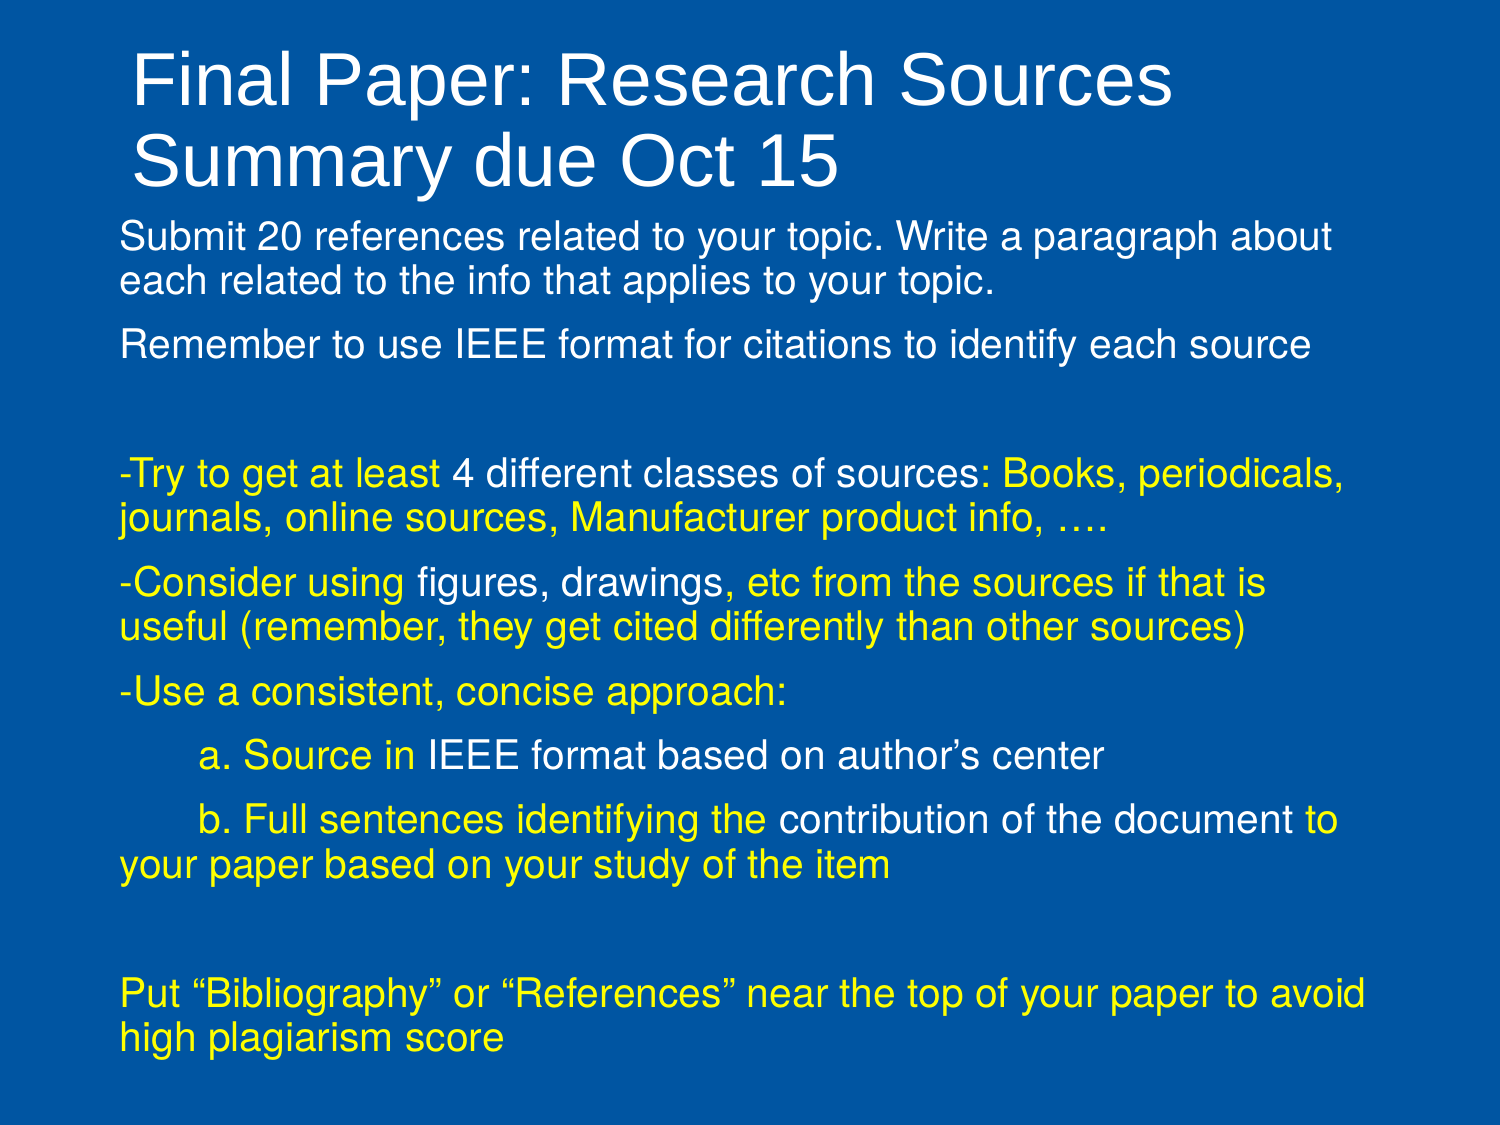

# Final Paper: Research Sources Summary due Oct 15
Submit 20 references related to your topic. Write a paragraph about each related to the info that applies to your topic.
Remember to use IEEE format for citations to identify each source

-Try to get at least 4 different classes of sources: Books, periodicals, journals, online sources, Manufacturer product info, ….
-Consider using figures, drawings, etc from the sources if that is useful (remember, they get cited differently than other sources)
-Use a consistent, concise approach:
       a. Source in IEEE format based on author’s center
       b. Full sentences identifying the contribution of the document to your paper based on your study of the item

Put “Bibliography” or “References” near the top of your paper to avoid high plagiarism score